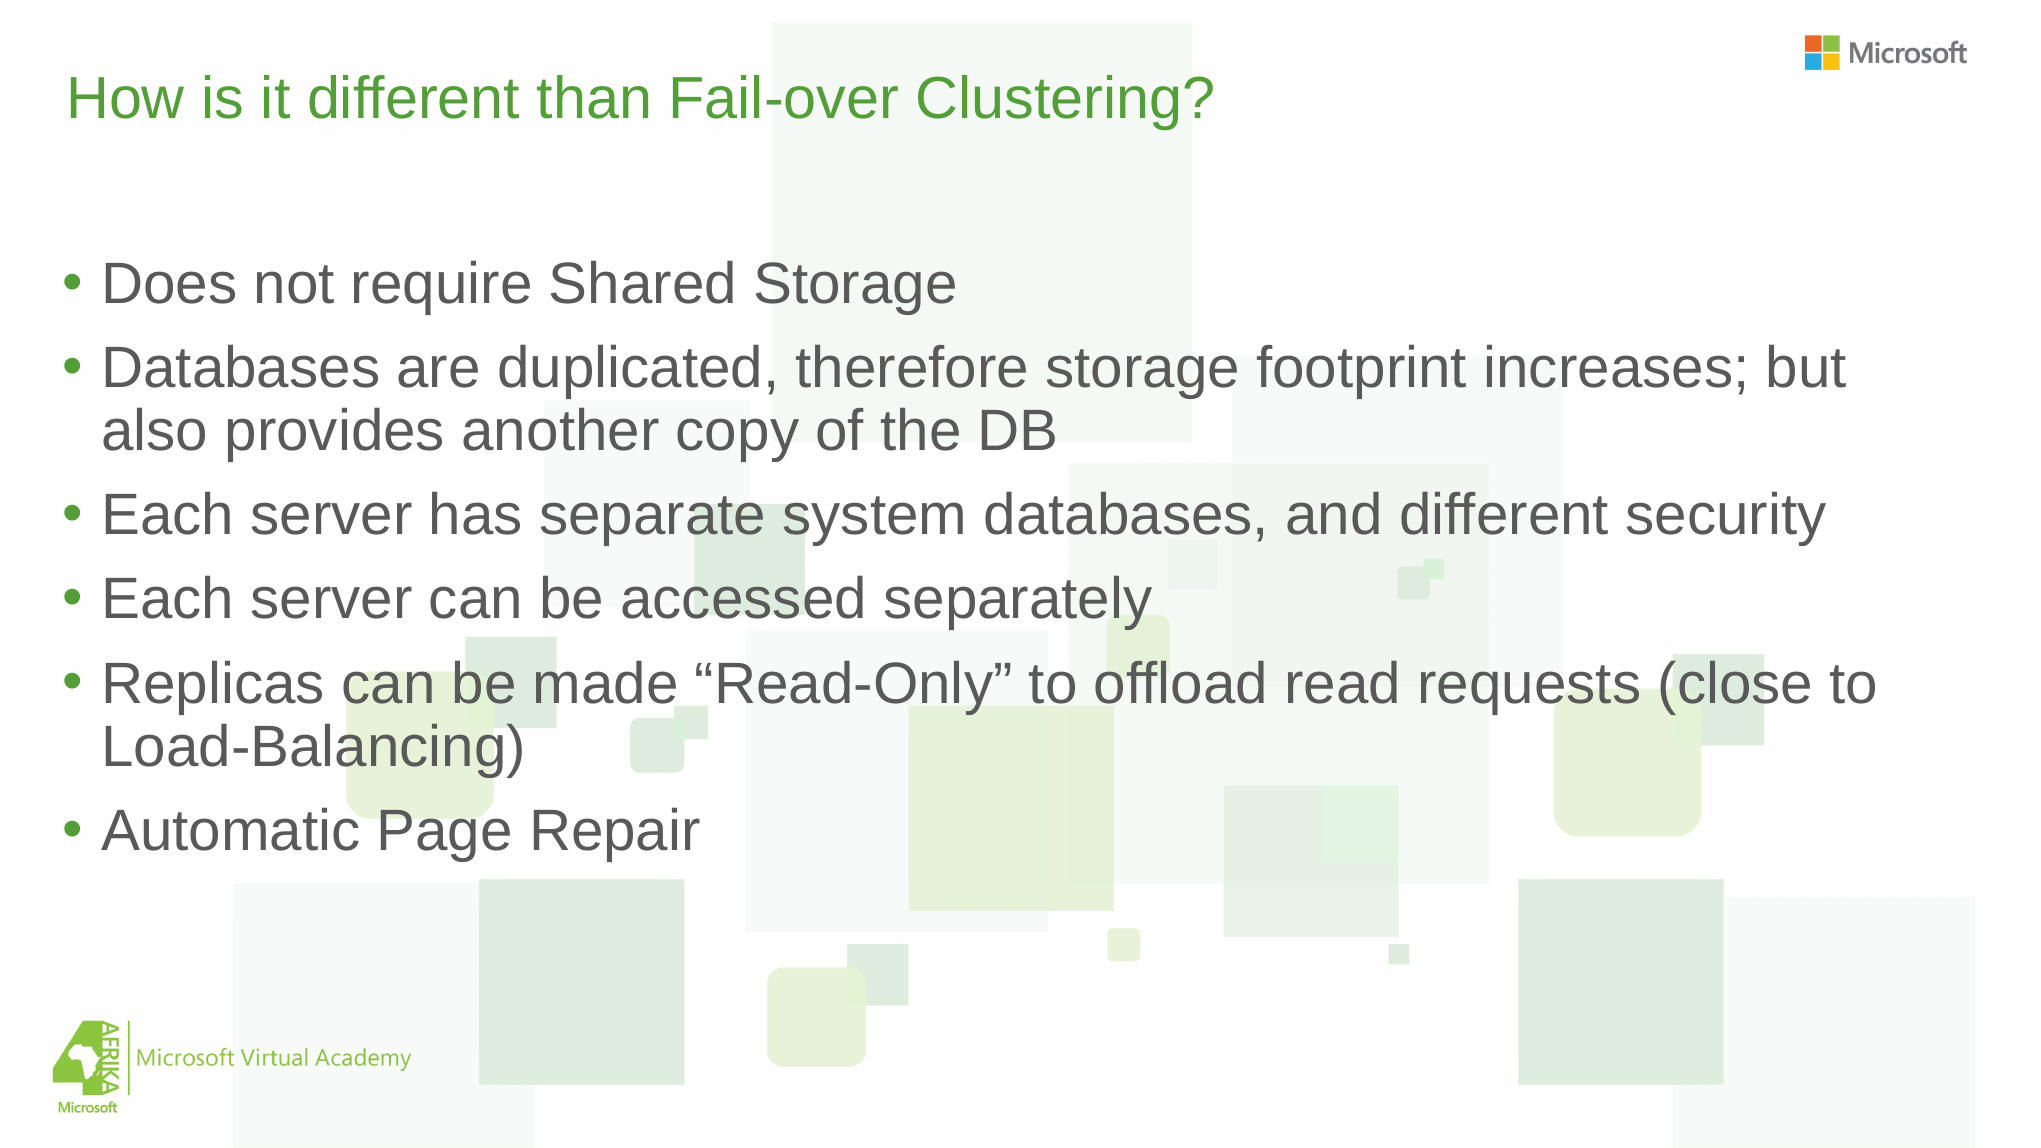

# How is it different than Fail-over Clustering?
Does not require Shared Storage
Databases are duplicated, therefore storage footprint increases; but also provides another copy of the DB
Each server has separate system databases, and different security
Each server can be accessed separately
Replicas can be made “Read-Only” to offload read requests (close to Load-Balancing)
Automatic Page Repair